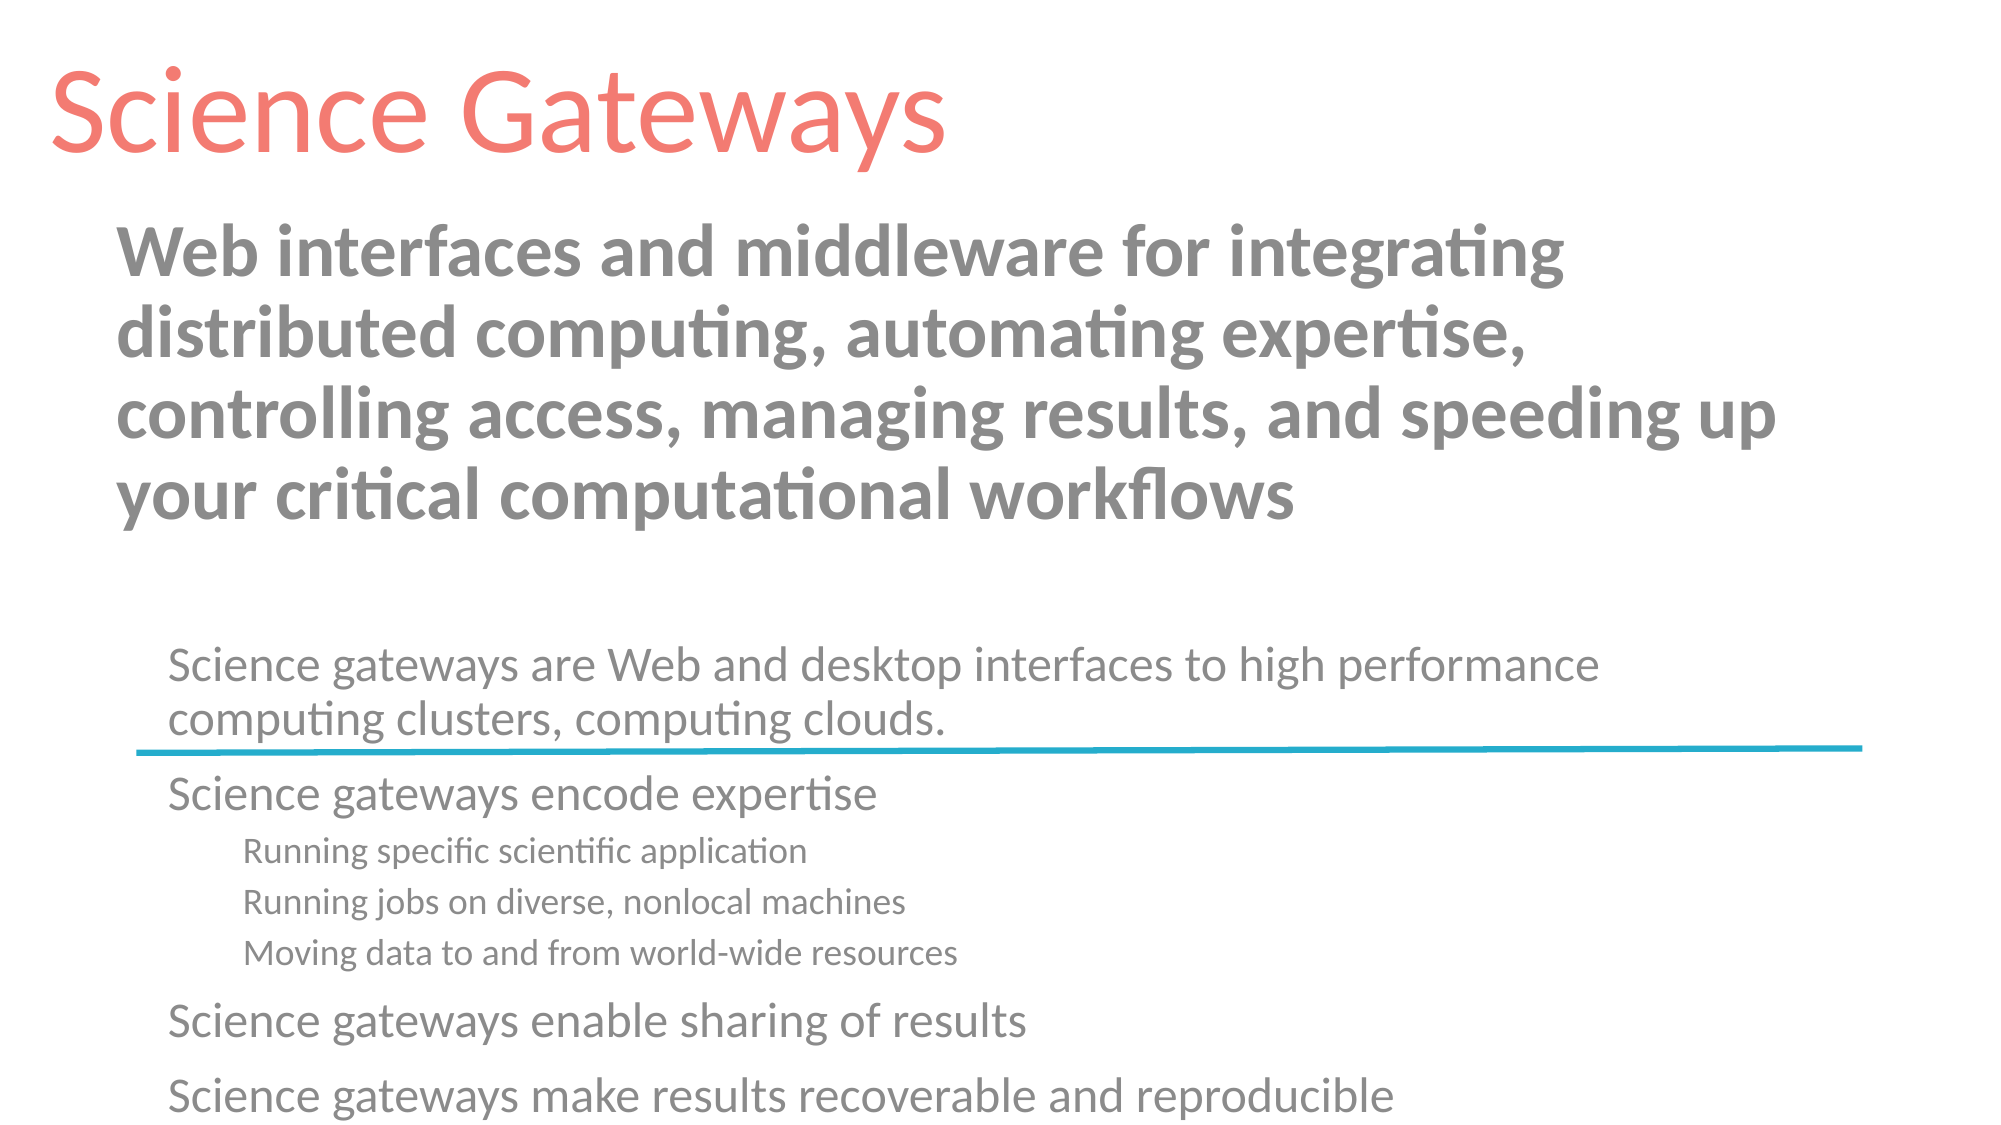

# Science Gateways
Web interfaces and middleware for integrating distributed computing, automating expertise, controlling access, managing results, and speeding up your critical computational workflows

Science gateways are Web and desktop interfaces to high performance computing clusters, computing clouds.
Science gateways encode expertise
Running specific scientific application
Running jobs on diverse, nonlocal machines
Moving data to and from world-wide resources
Science gateways enable sharing of results
Science gateways make results recoverable and reproducible